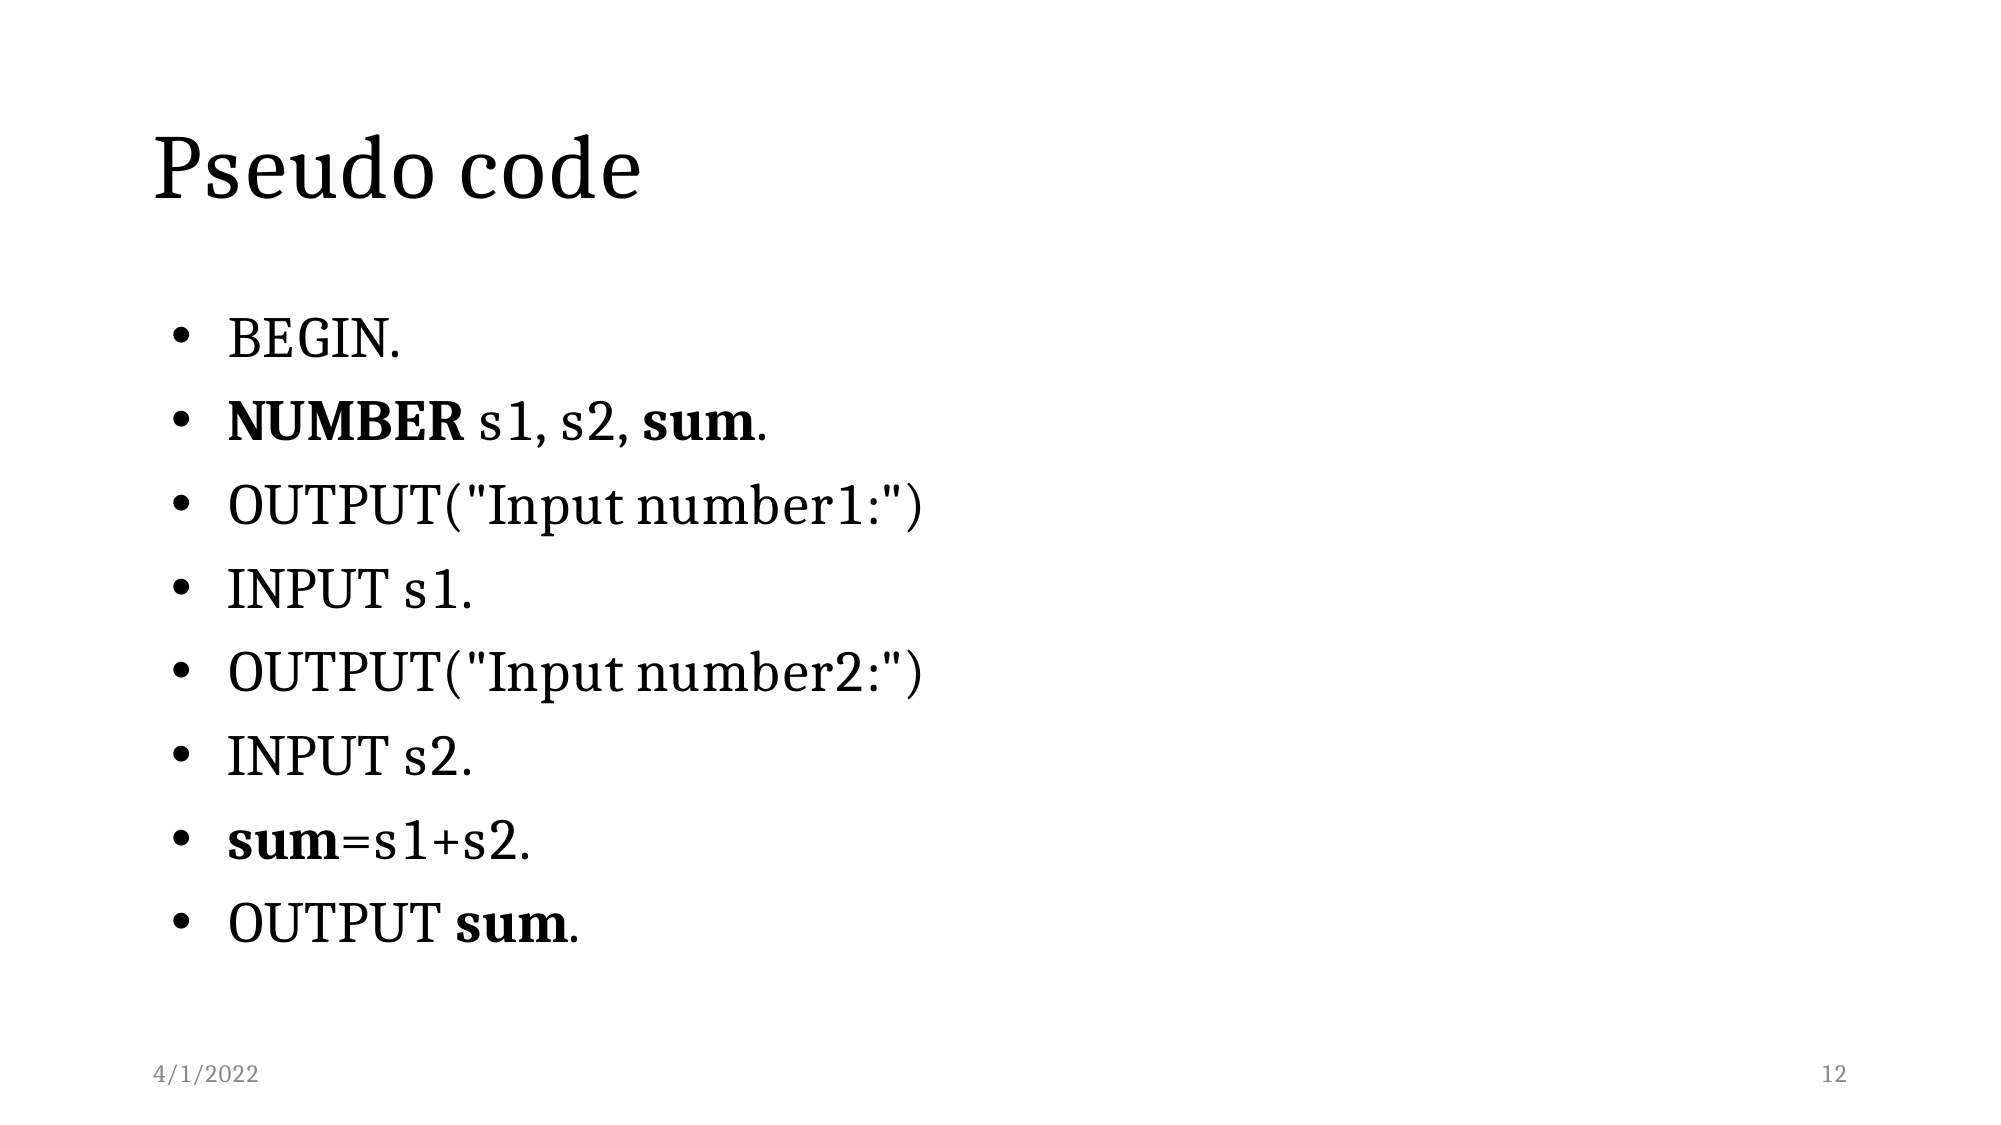

# Pseudo code
BEGIN.
NUMBER s1, s2, sum.
OUTPUT("Input number1:")
INPUT s1.
OUTPUT("Input number2:")
INPUT s2.
sum=s1+s2.
OUTPUT sum.

4/1/2022
12